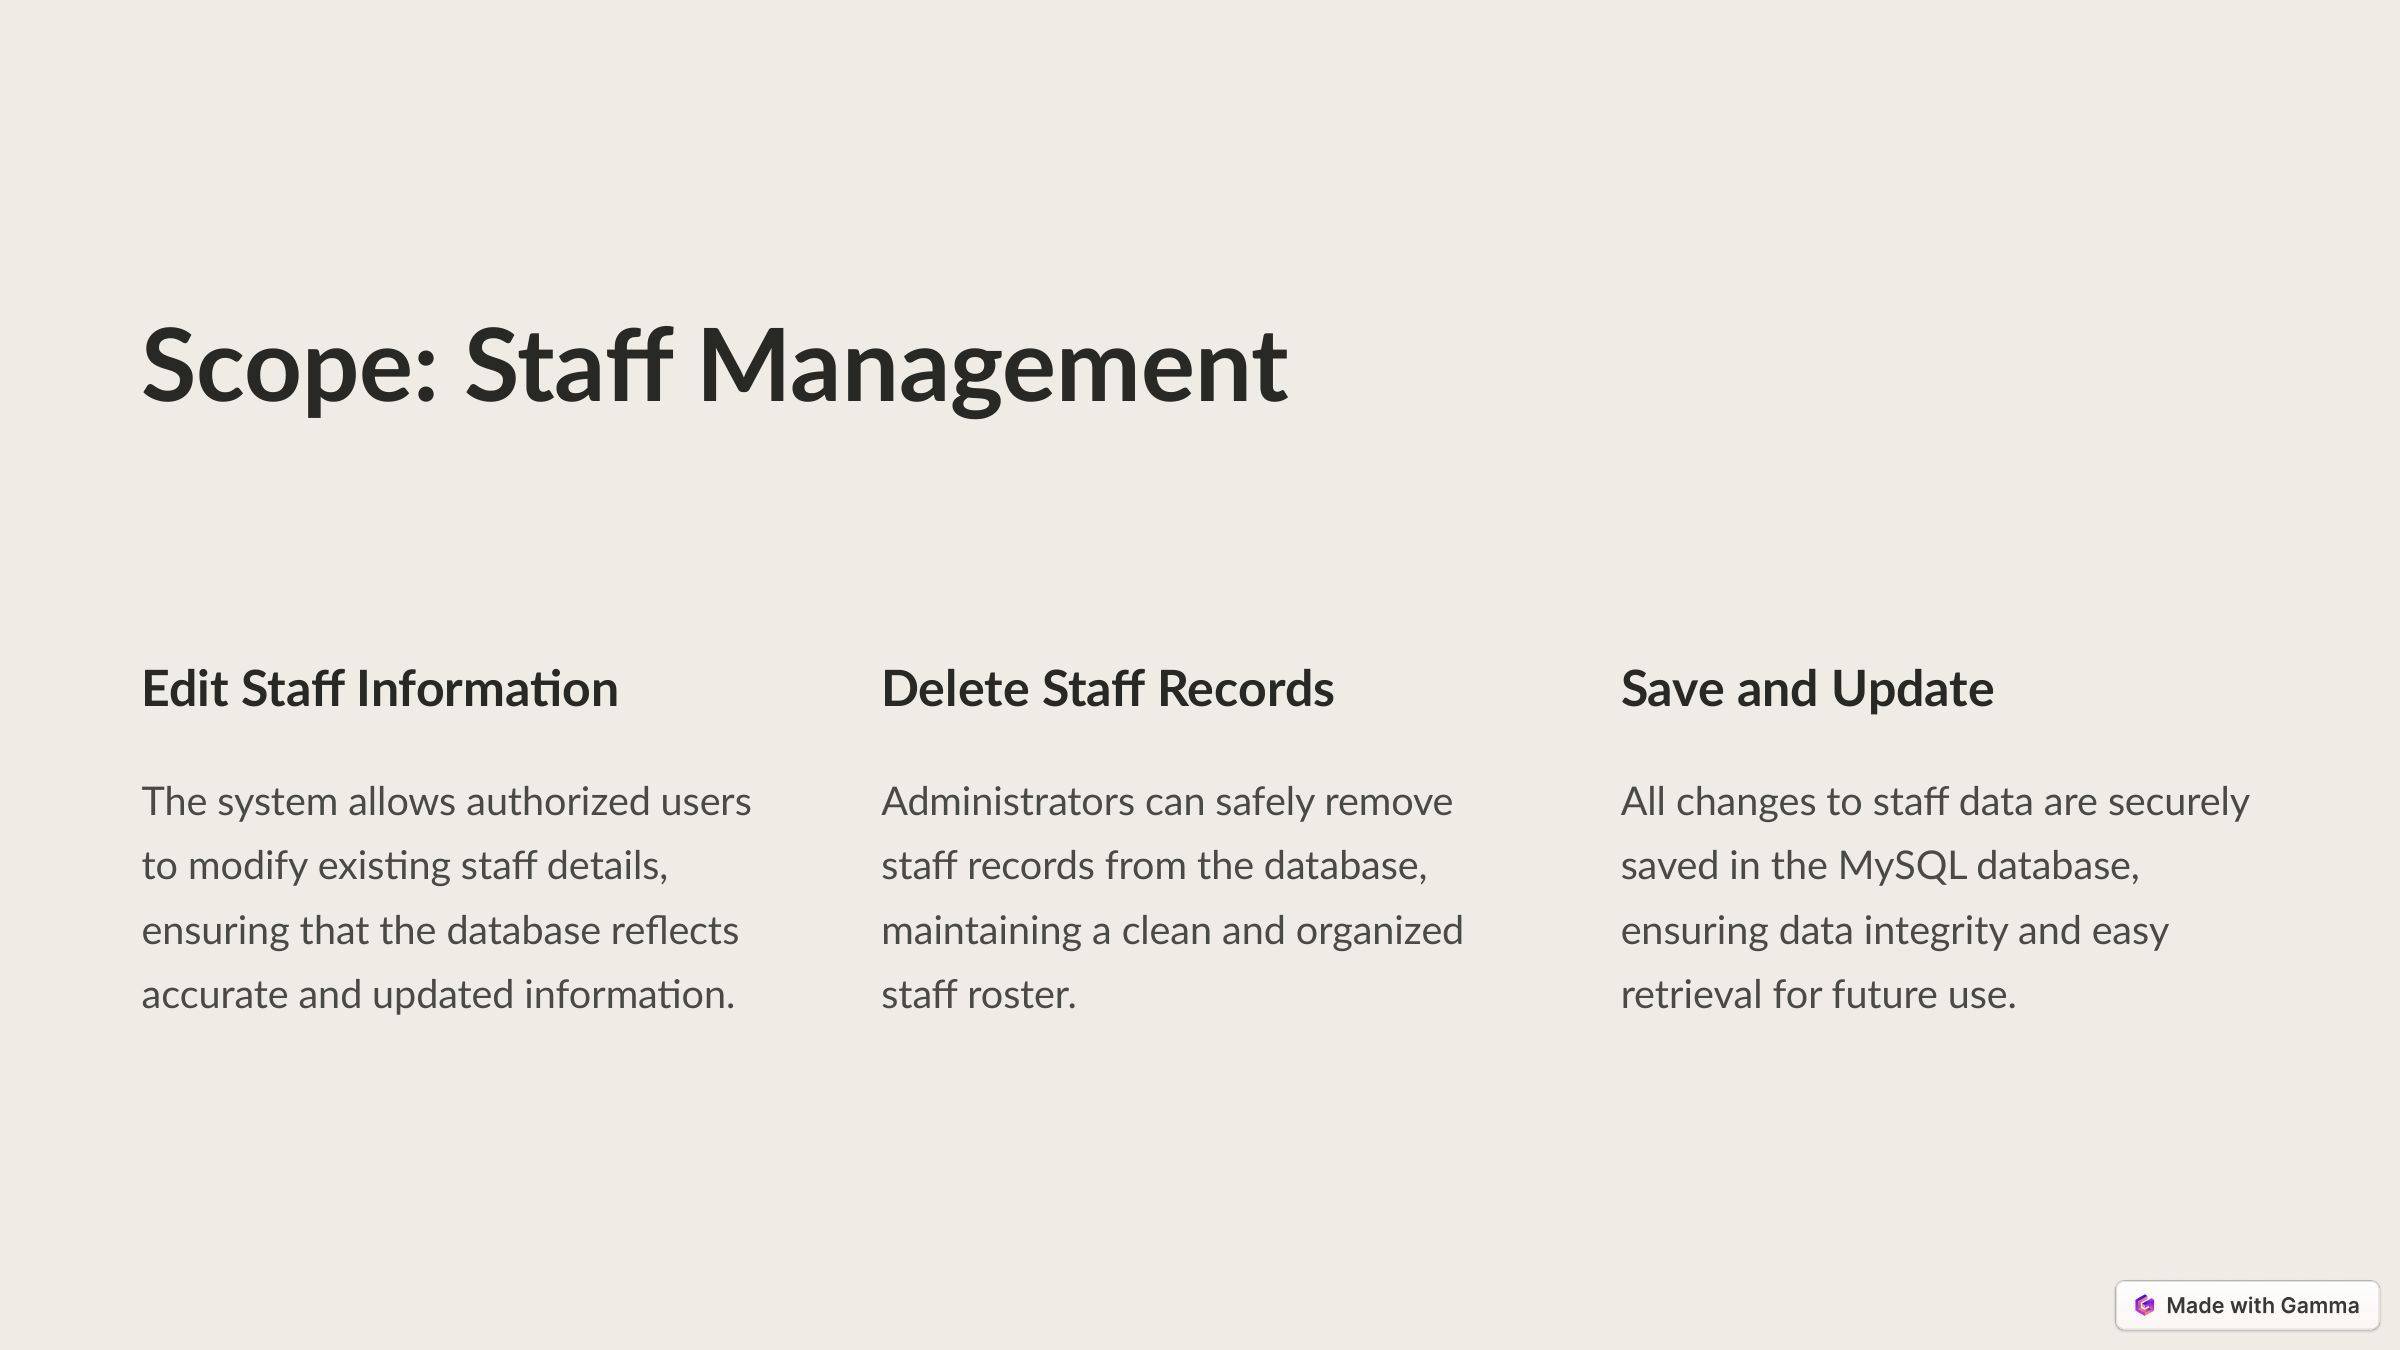

Scope: Staff Management

Edit Staff Information
Delete Staff Records
Save and Update
The system allows authorized users to modify existing staff details, ensuring that the database reflects accurate and updated information.
Administrators can safely remove staff records from the database, maintaining a clean and organized staff roster.
All changes to staff data are securely saved in the MySQL database, ensuring data integrity and easy retrieval for future use.